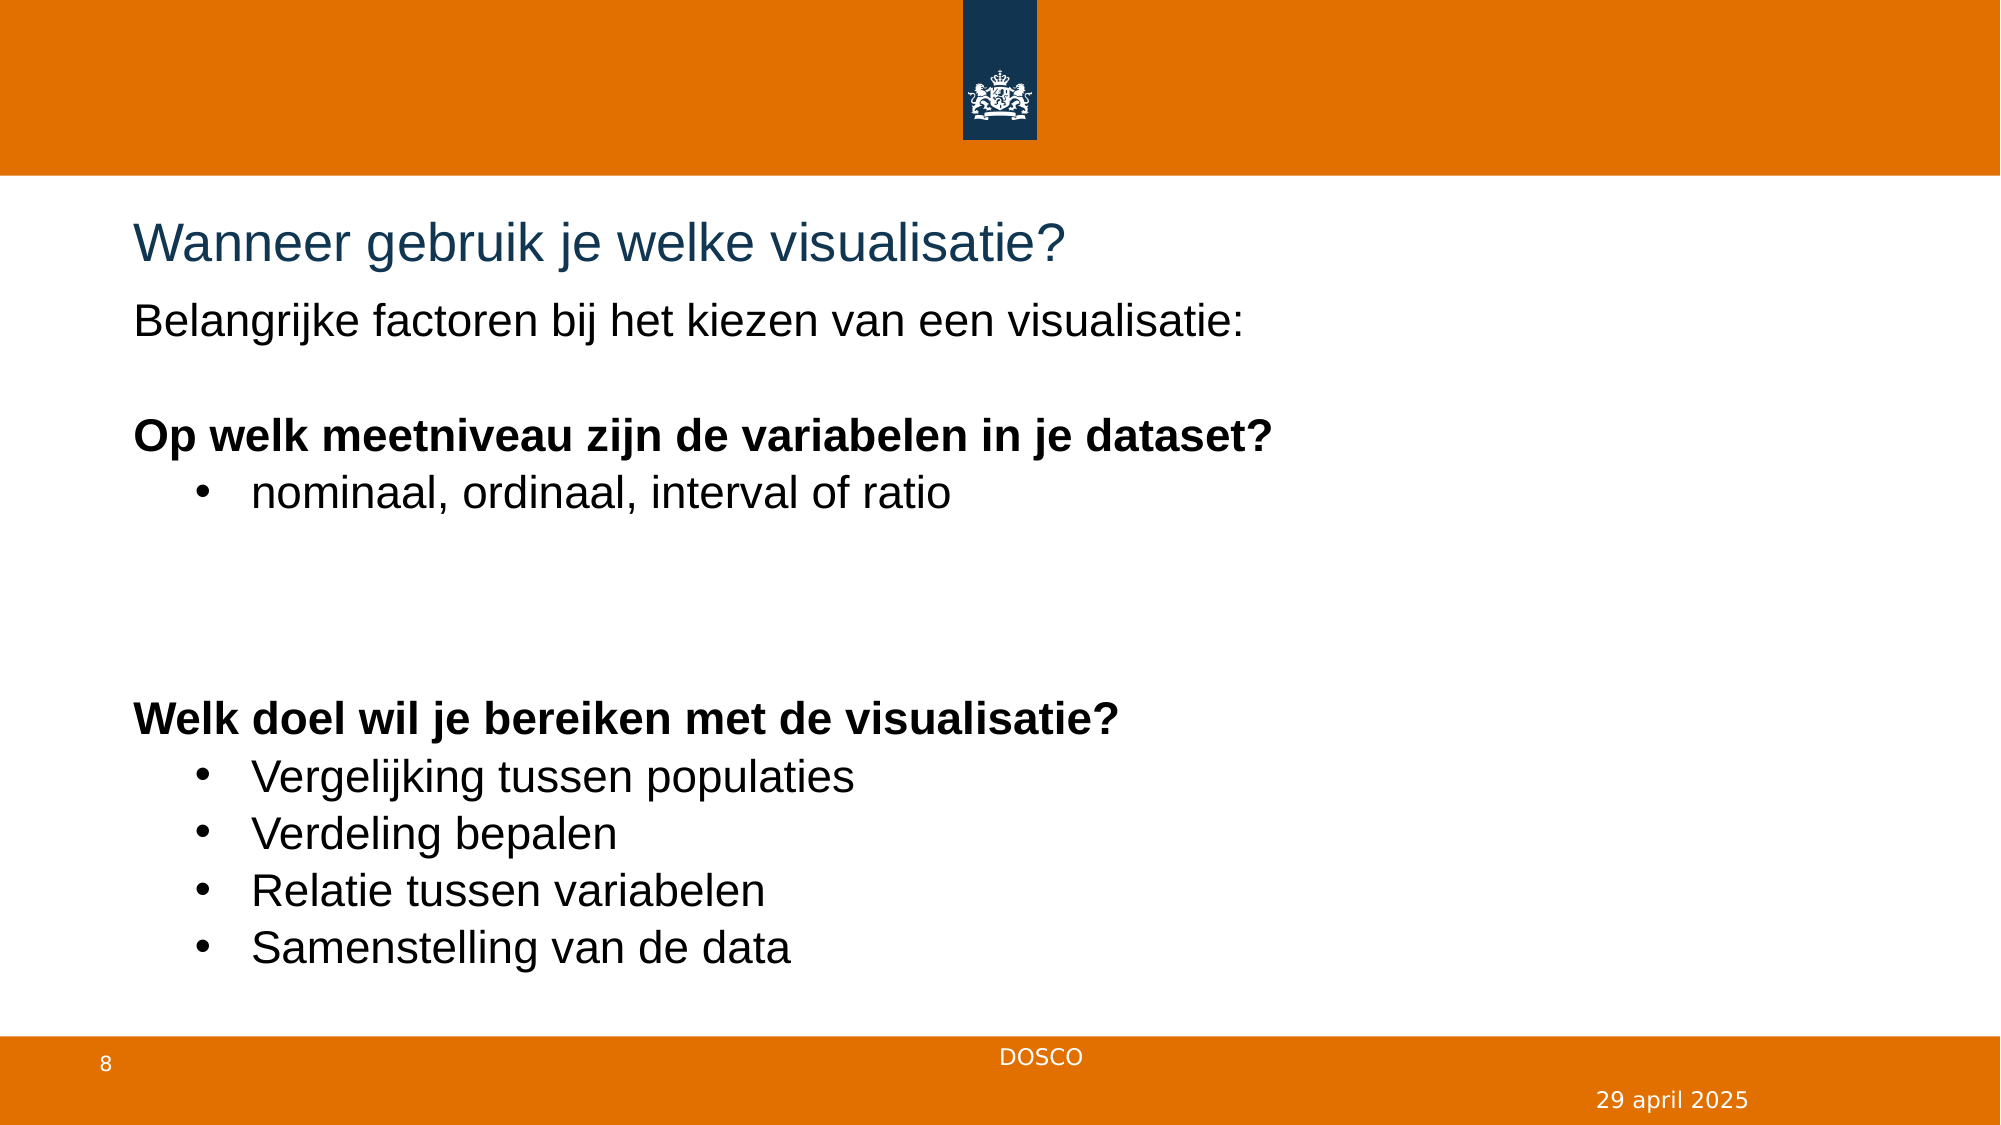

# Wanneer gebruik je welke visualisatie?
Belangrijke factoren bij het kiezen van een visualisatie:

Op welk meetniveau zijn de variabelen in je dataset?
nominaal, ordinaal, interval of ratio

Welk doel wil je bereiken met de visualisatie?
Vergelijking tussen populaties
Verdeling bepalen
Relatie tussen variabelen
Samenstelling van de data

29 april 2025